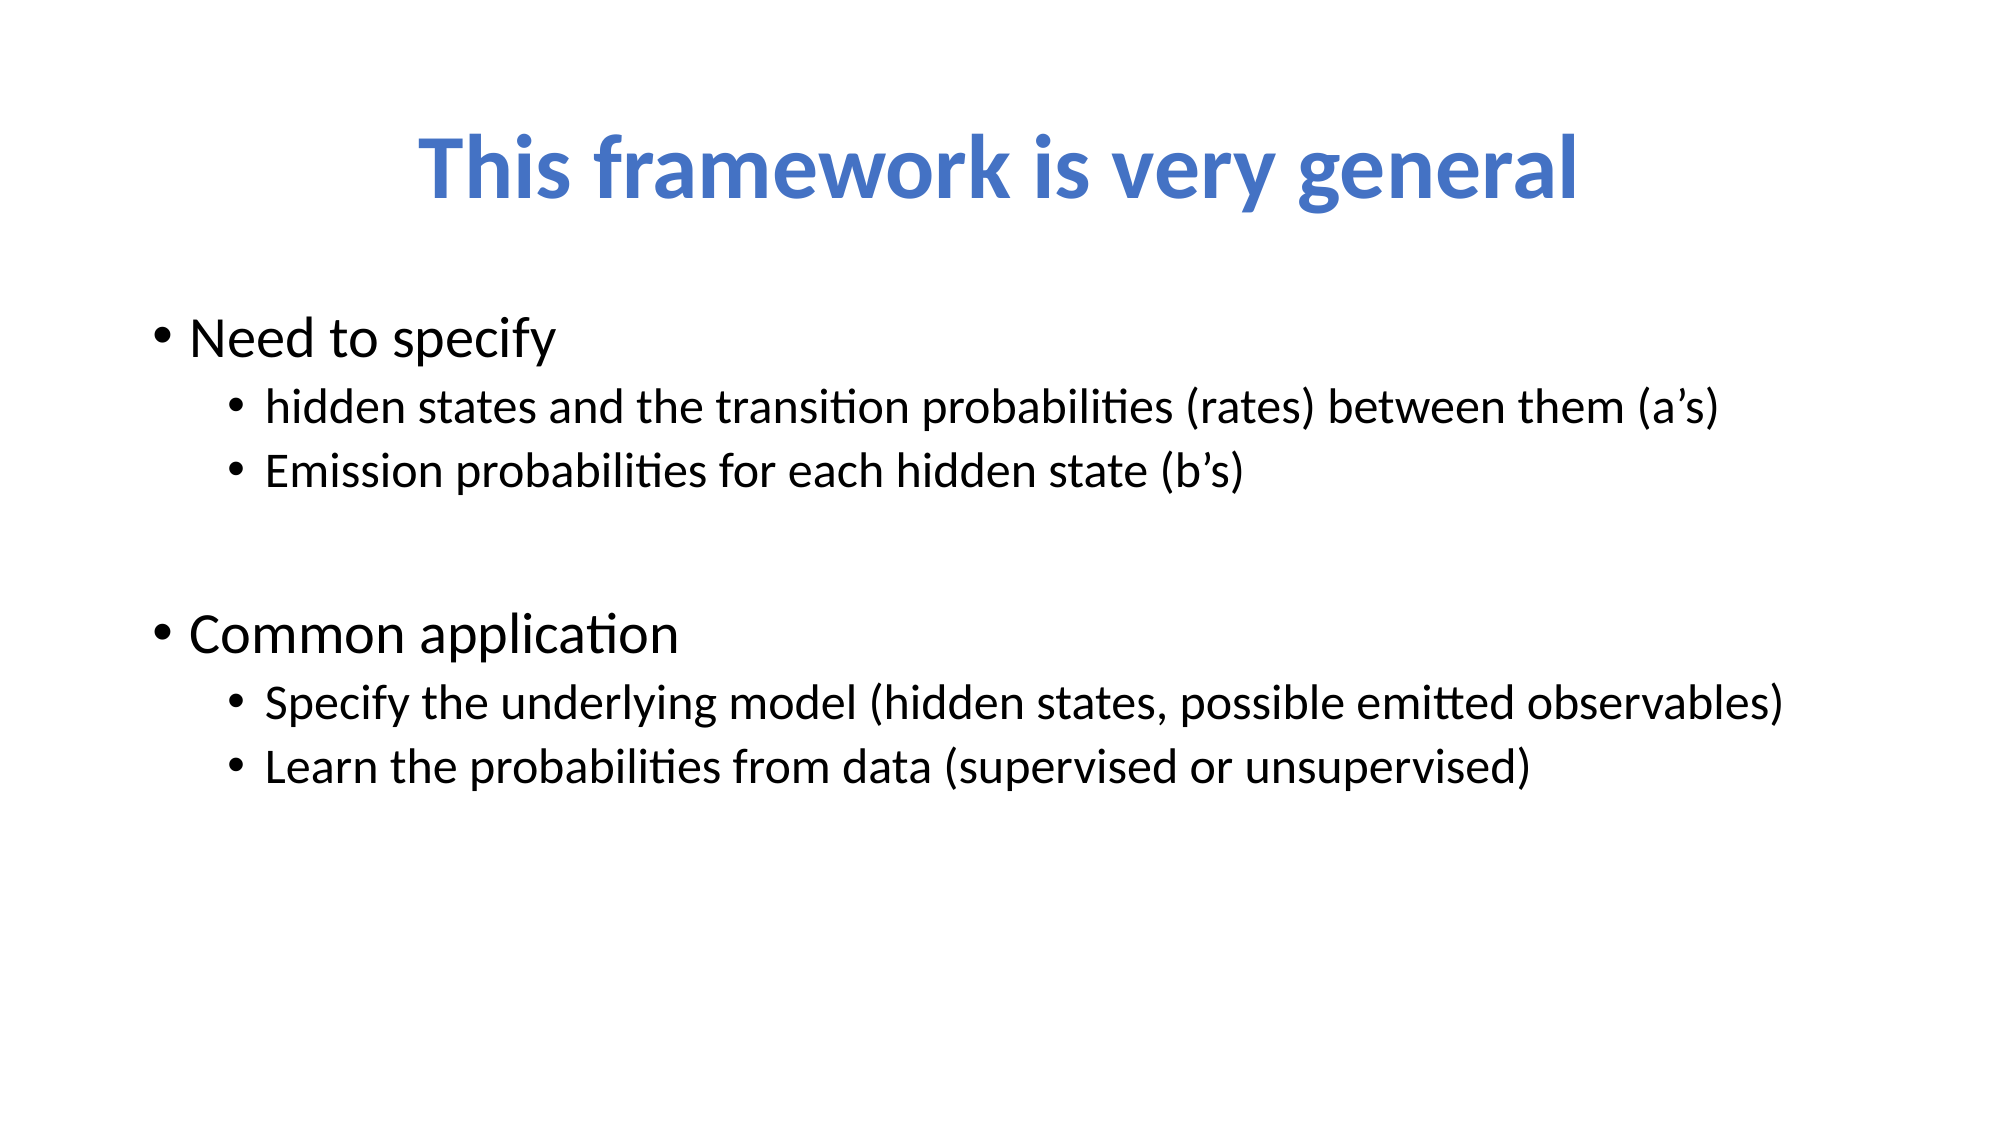

# This framework is very general
Need to specify
hidden states and the transition probabilities (rates) between them (a’s)
Emission probabilities for each hidden state (b’s)

Common application
Specify the underlying model (hidden states, possible emitted observables)
Learn the probabilities from data (supervised or unsupervised)